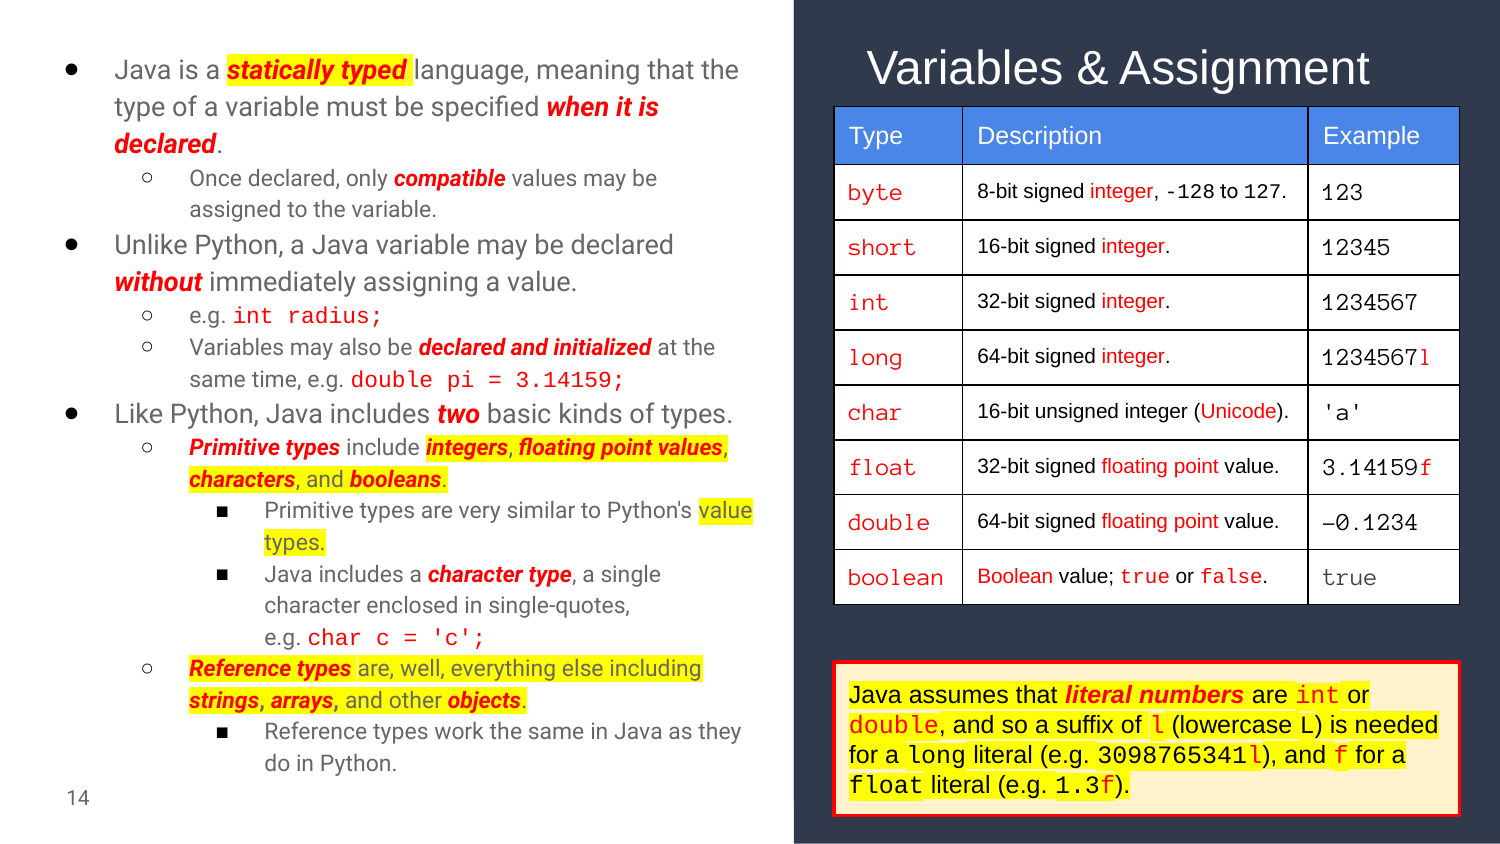

# Variables & Assignment
Java is a statically typed language, meaning that the type of a variable must be specified when it is declared.
Once declared, only compatible values may be assigned to the variable.
Unlike Python, a Java variable may be declared without immediately assigning a value.
e.g. int radius;
Variables may also be declared and initialized at the same time, e.g. double pi = 3.14159;
Like Python, Java includes two basic kinds of types.
Primitive types include integers, floating point values, characters, and booleans.
Primitive types are very similar to Python's value types.
Java includes a character type, a single character enclosed in single-quotes,                e.g. char c = 'c';
Reference types are, well, everything else including strings, arrays, and other objects.
Reference types work the same in Java as they do in Python.
| Type | Description | Example |
| --- | --- | --- |
| byte | 8-bit signed integer, -128 to 127. | 123 |
| short | 16-bit signed integer. | 12345 |
| int | 32-bit signed integer. | 1234567 |
| long | 64-bit signed integer. | 1234567l |
| char | 16-bit unsigned integer (Unicode). | 'a' |
| float | 32-bit signed floating point value. | 3.14159f |
| double | 64-bit signed floating point value. | -0.1234 |
| boolean | Boolean value; true or false. | true |
Java assumes that literal numbers are int or double, and so a suffix of l (lowercase L) is needed for a long literal (e.g. 3098765341l), and f for a float literal (e.g. 1.3f).
14